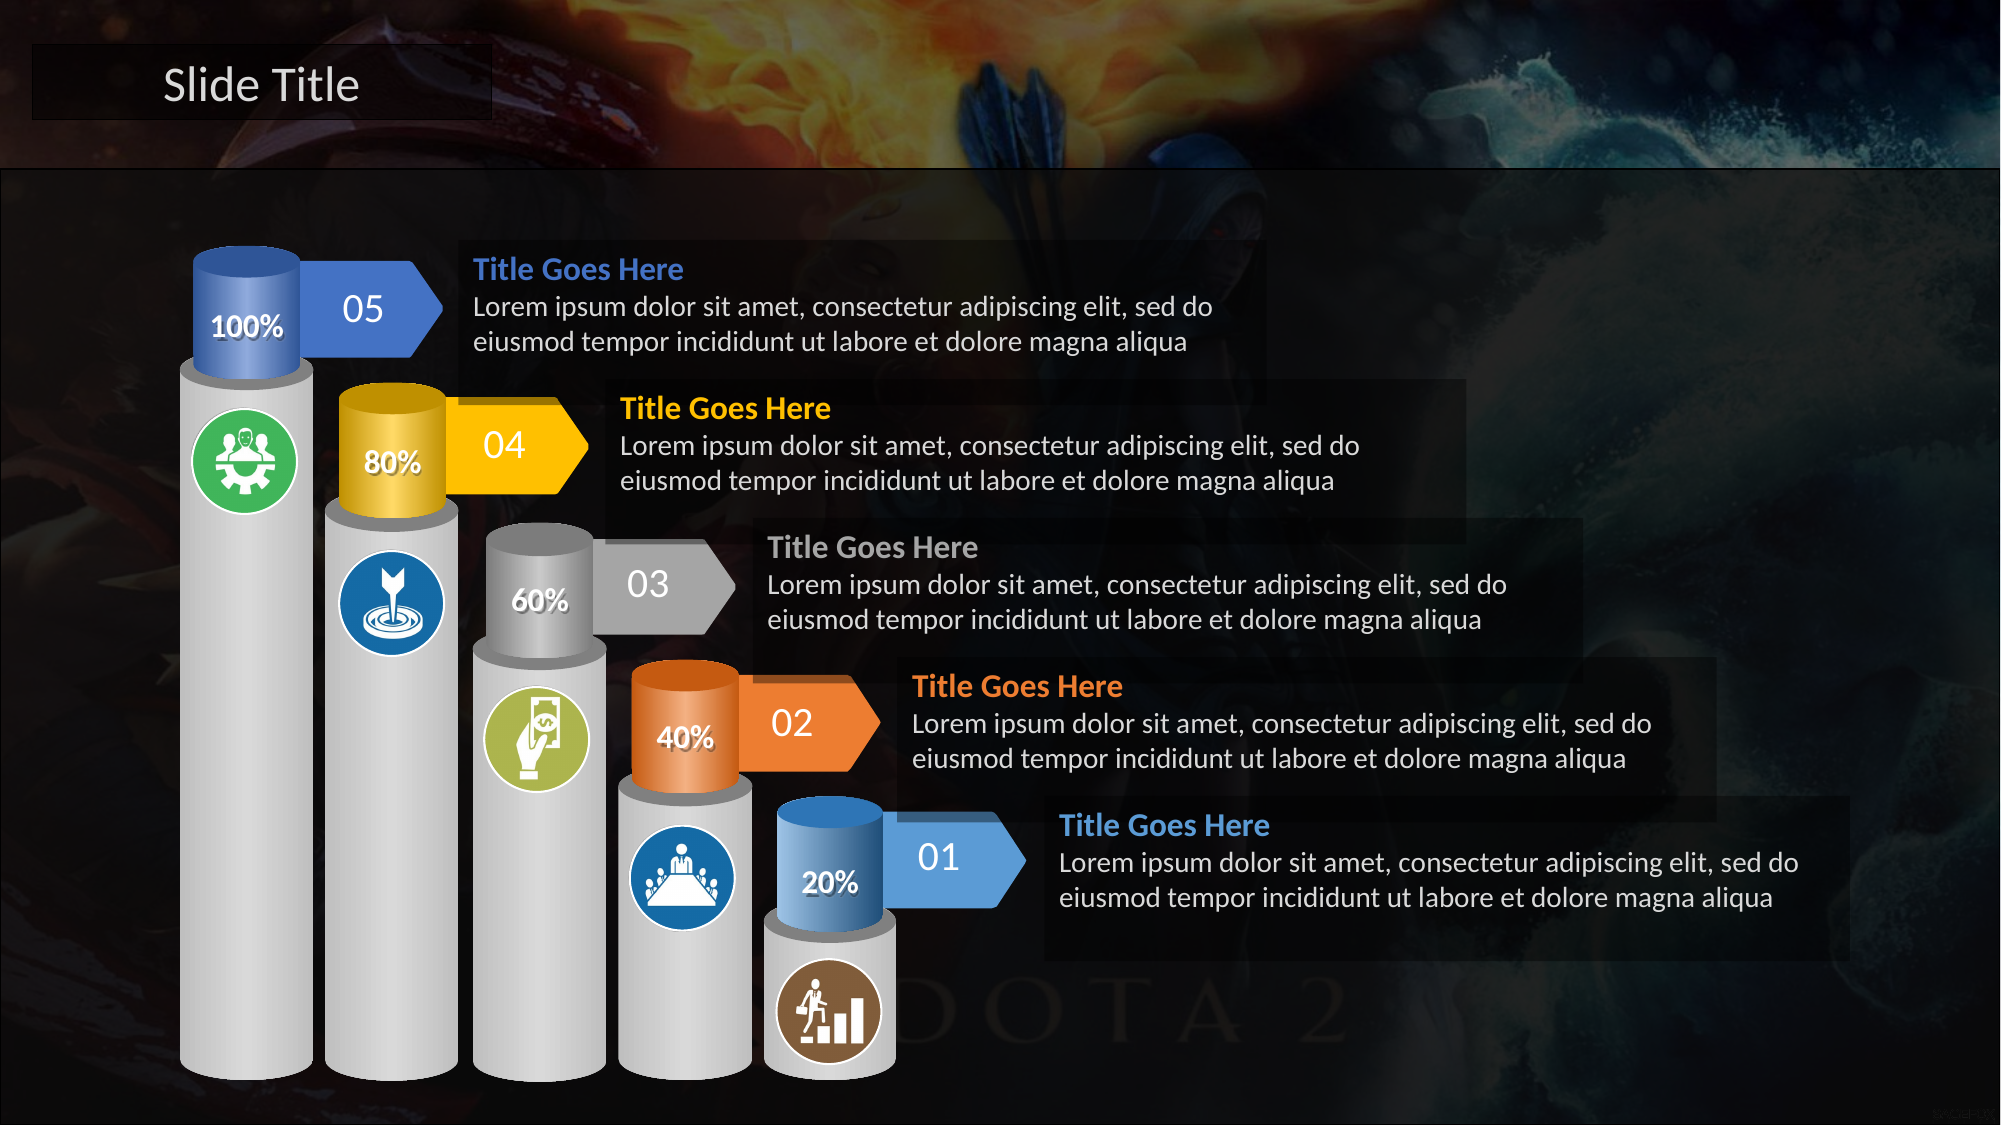

Slide Title

Title Goes Here
Lorem ipsum dolor sit amet, consectetur adipiscing elit, sed do eiusmod tempor incididunt ut labore et dolore magna aliqua

05
100%

Title Goes Here
Lorem ipsum dolor sit amet, consectetur adipiscing elit, sed do eiusmod tempor incididunt ut labore et dolore magna aliqua

04
80%

Title Goes Here
Lorem ipsum dolor sit amet, consectetur adipiscing elit, sed do eiusmod tempor incididunt ut labore et dolore magna aliqua

03

60%

Title Goes Here
Lorem ipsum dolor sit amet, consectetur adipiscing elit, sed do eiusmod tempor incididunt ut labore et dolore magna aliqua

02

40%

Title Goes Here
Lorem ipsum dolor sit amet, consectetur adipiscing elit, sed do eiusmod tempor incididunt ut labore et dolore magna aliqua

01

20%